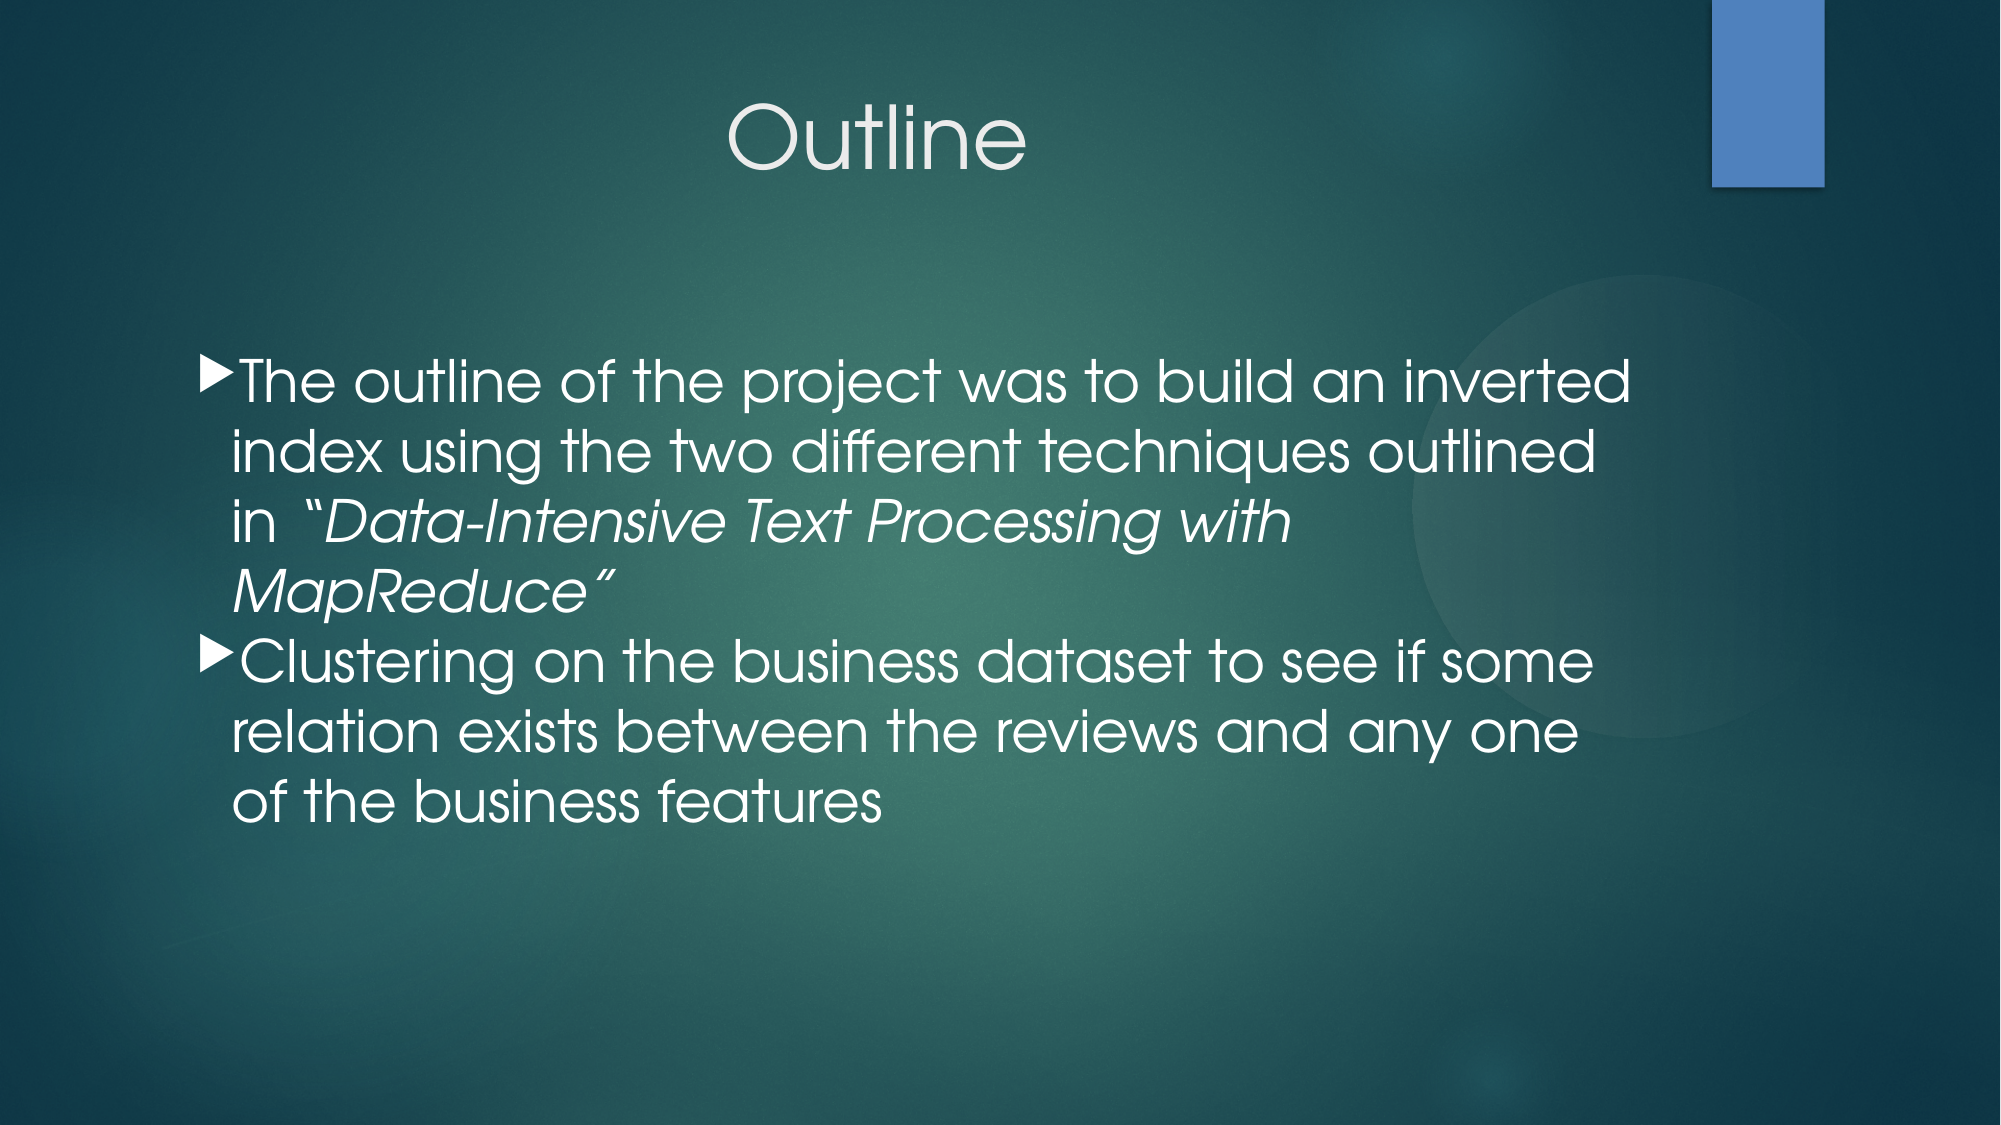

Outline
The outline of the project was to build an inverted index using the two different techniques outlined in “Data-Intensive Text Processing with MapReduce”
Clustering on the business dataset to see if some relation exists between the reviews and any one of the business features